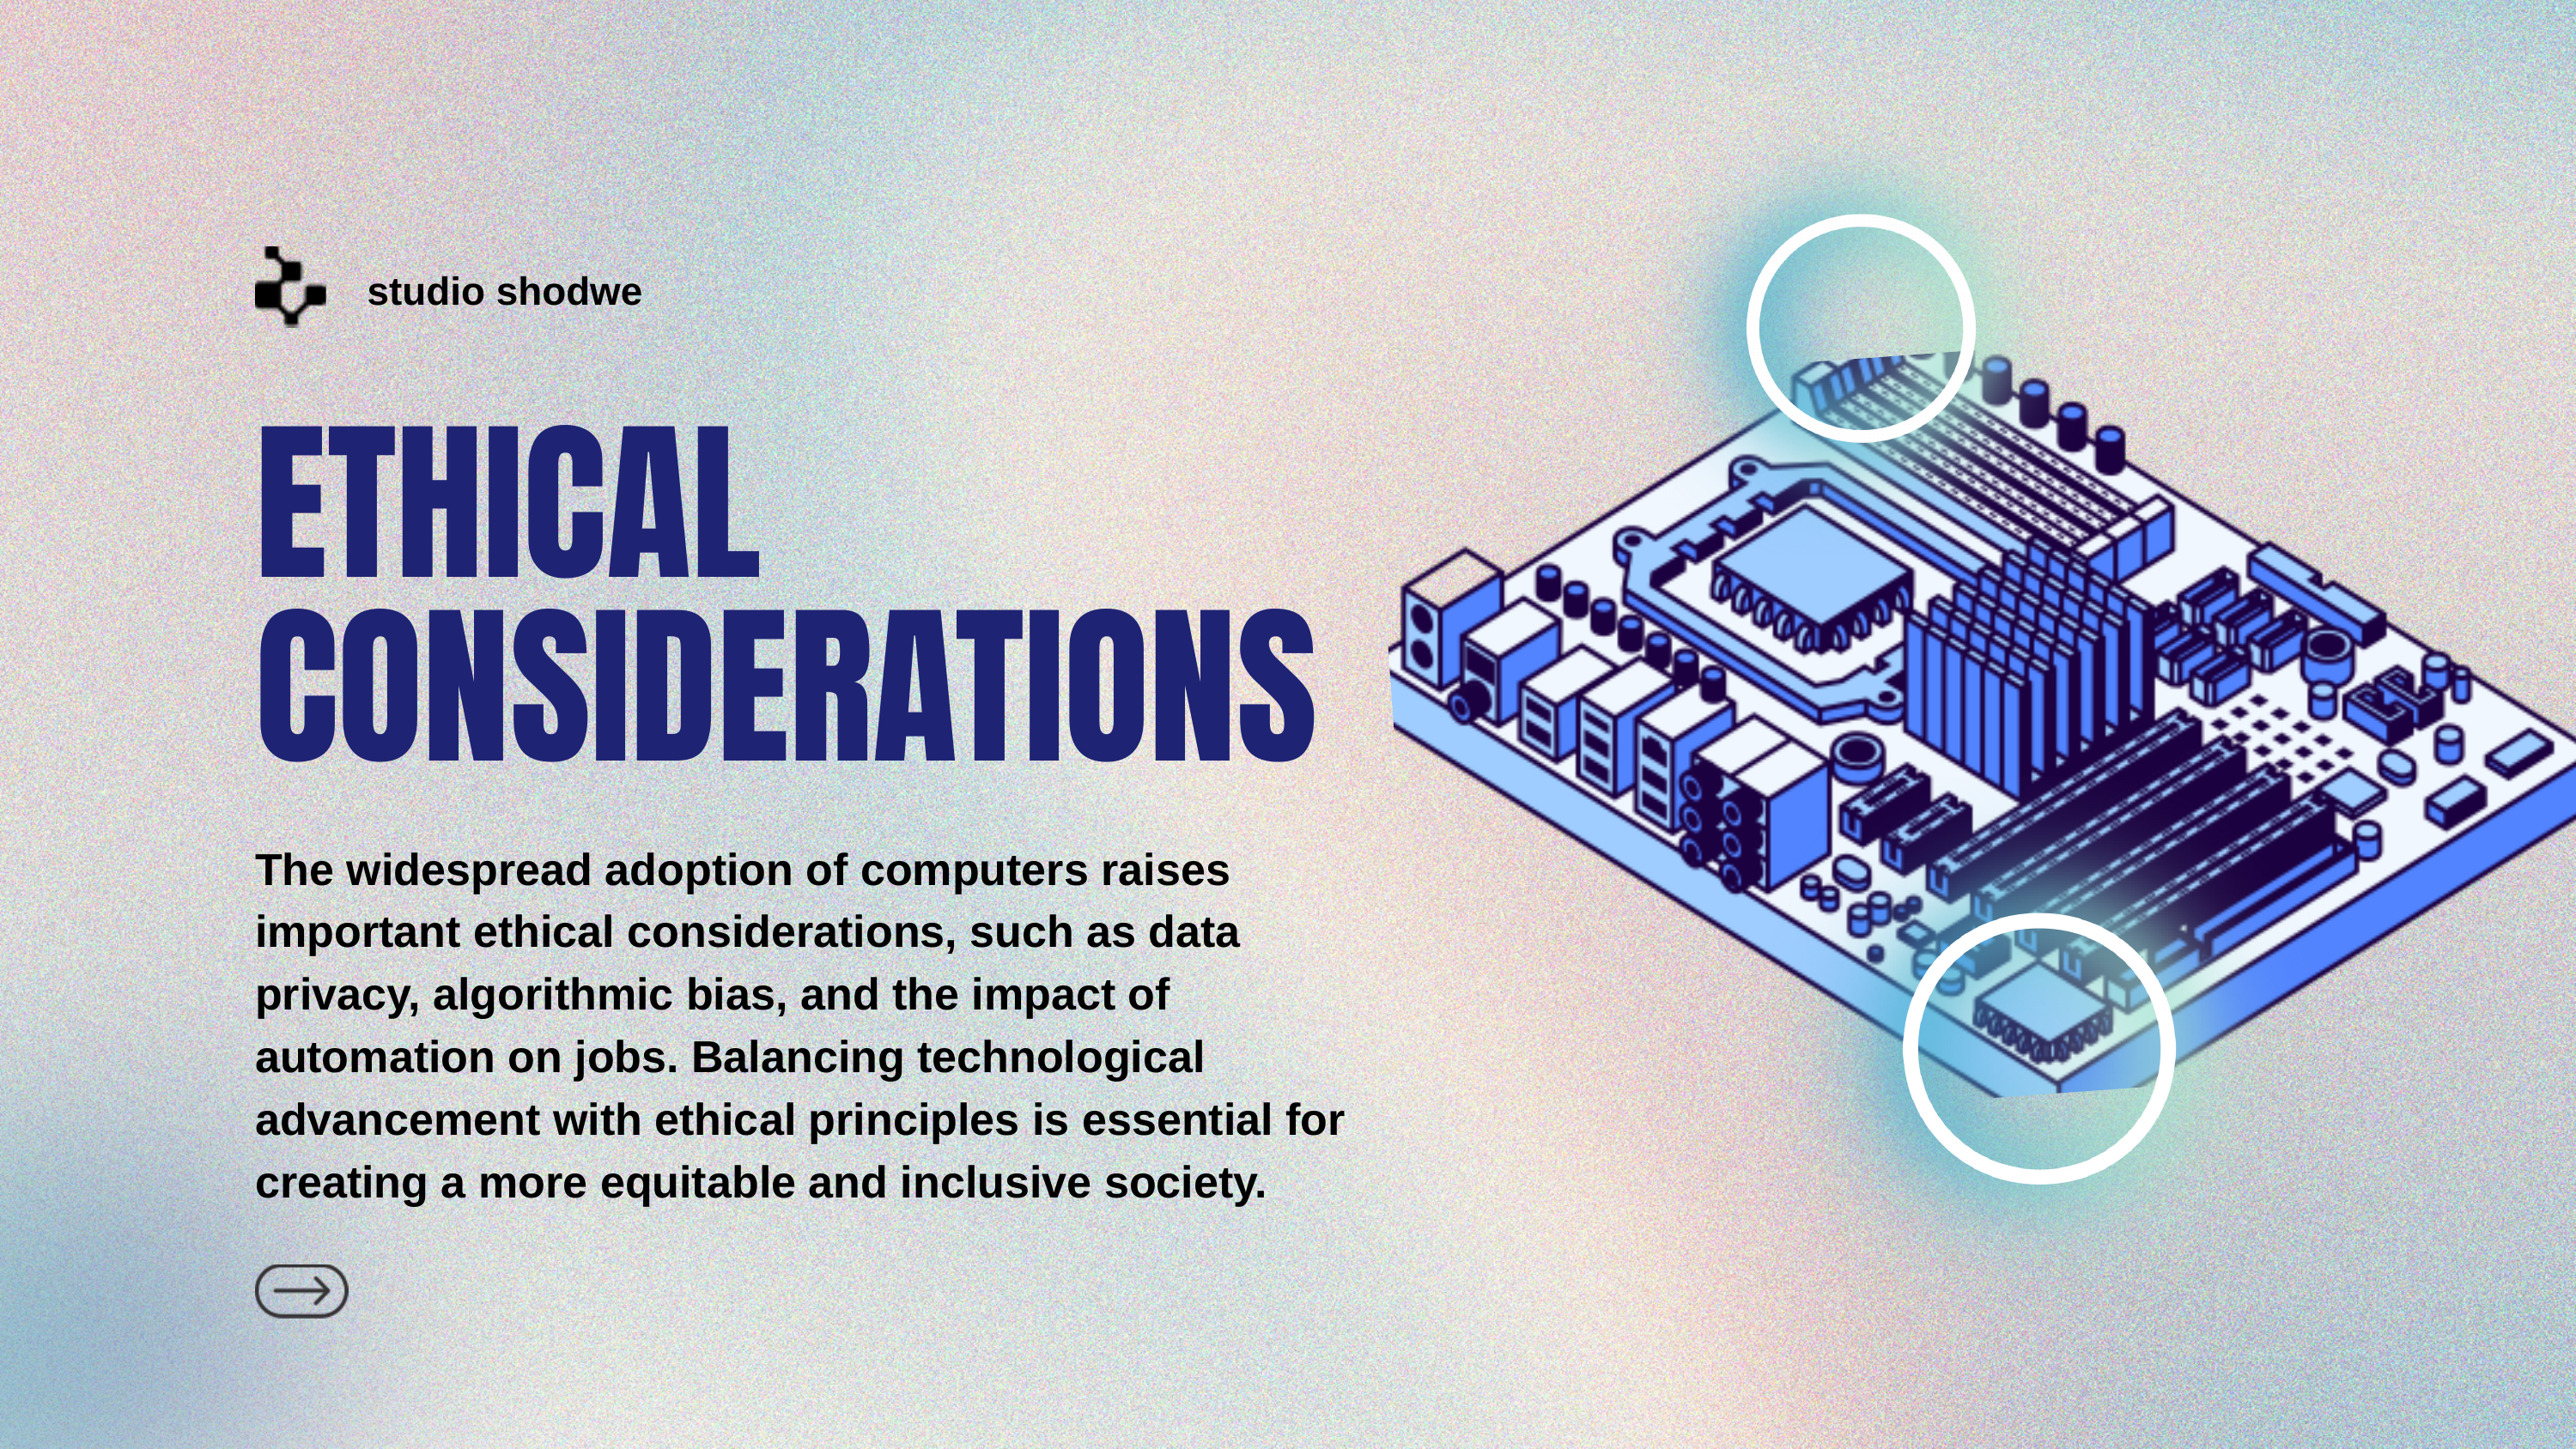

studio shodwe

ETHICAL CONSIDERATIONS

The widespread adoption of computers raises important ethical considerations, such as data privacy, algorithmic bias, and the impact of automation on jobs. Balancing technological advancement with ethical principles is essential for creating a more equitable and inclusive society.